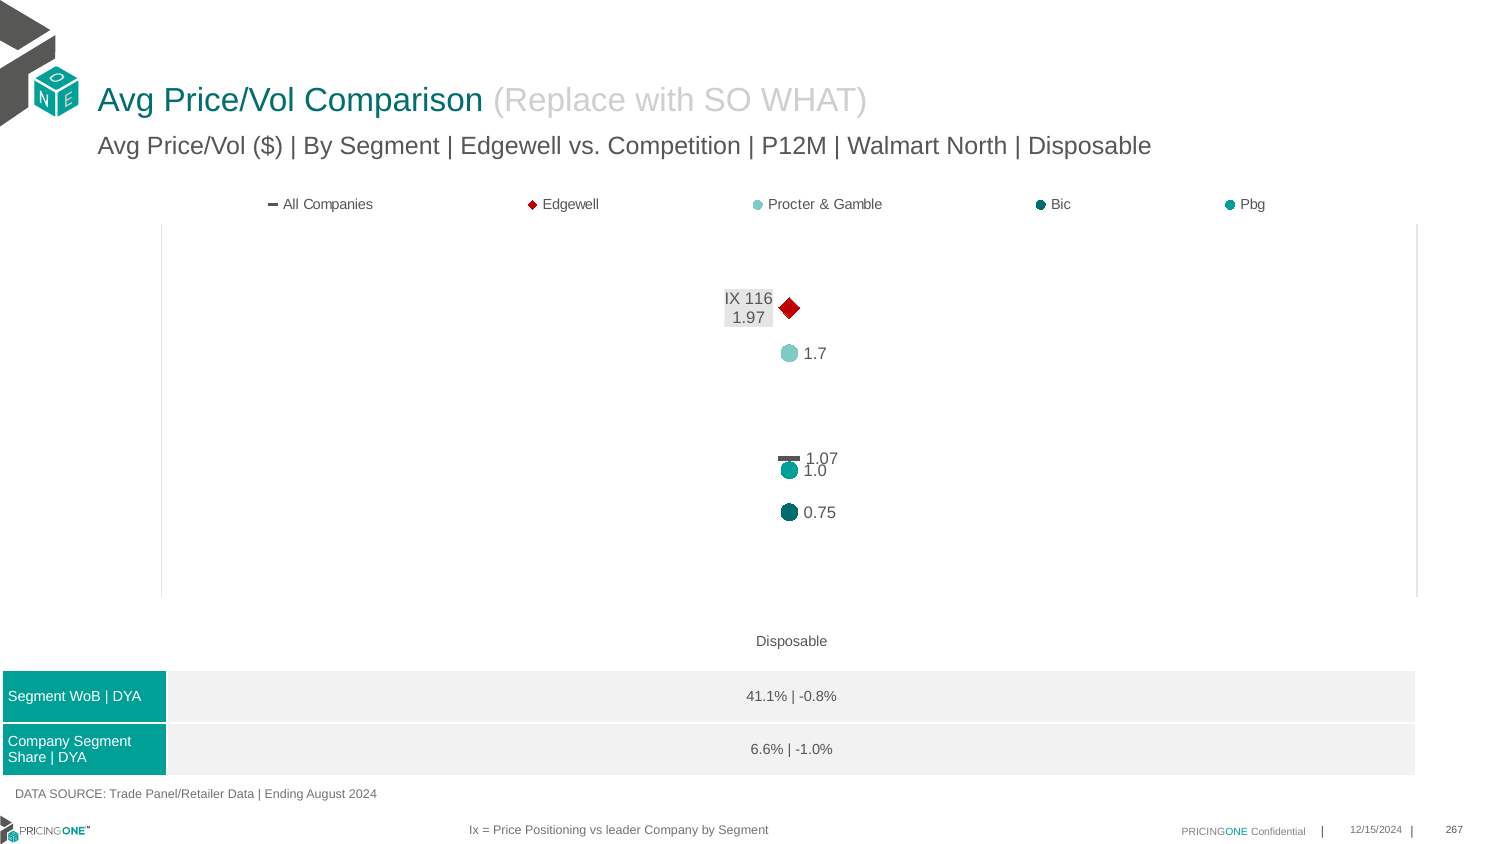

# Avg Price/Vol Comparison (Replace with SO WHAT)
Avg Price/Vol ($) | By Segment | Edgewell vs. Competition | P12M | Walmart North | Disposable

### Chart

| Category | All Companies | Edgewell | Procter & Gamble | Bic | Pbg |
|---|---|---|---|---|---|
| IX 116 | 1.07 | 1.97 | 1.7 | 0.75 | 1.0 |
|  | Disposable |
| --- | --- |
| Segment WoB | DYA | 41.1% | -0.8% |
| Company Segment Share | DYA | 6.6% | -1.0% |
DATA SOURCE: Trade Panel/Retailer Data | Ending August 2024
Ix = Price Positioning vs leader Company by Segment
12/15/2024
267